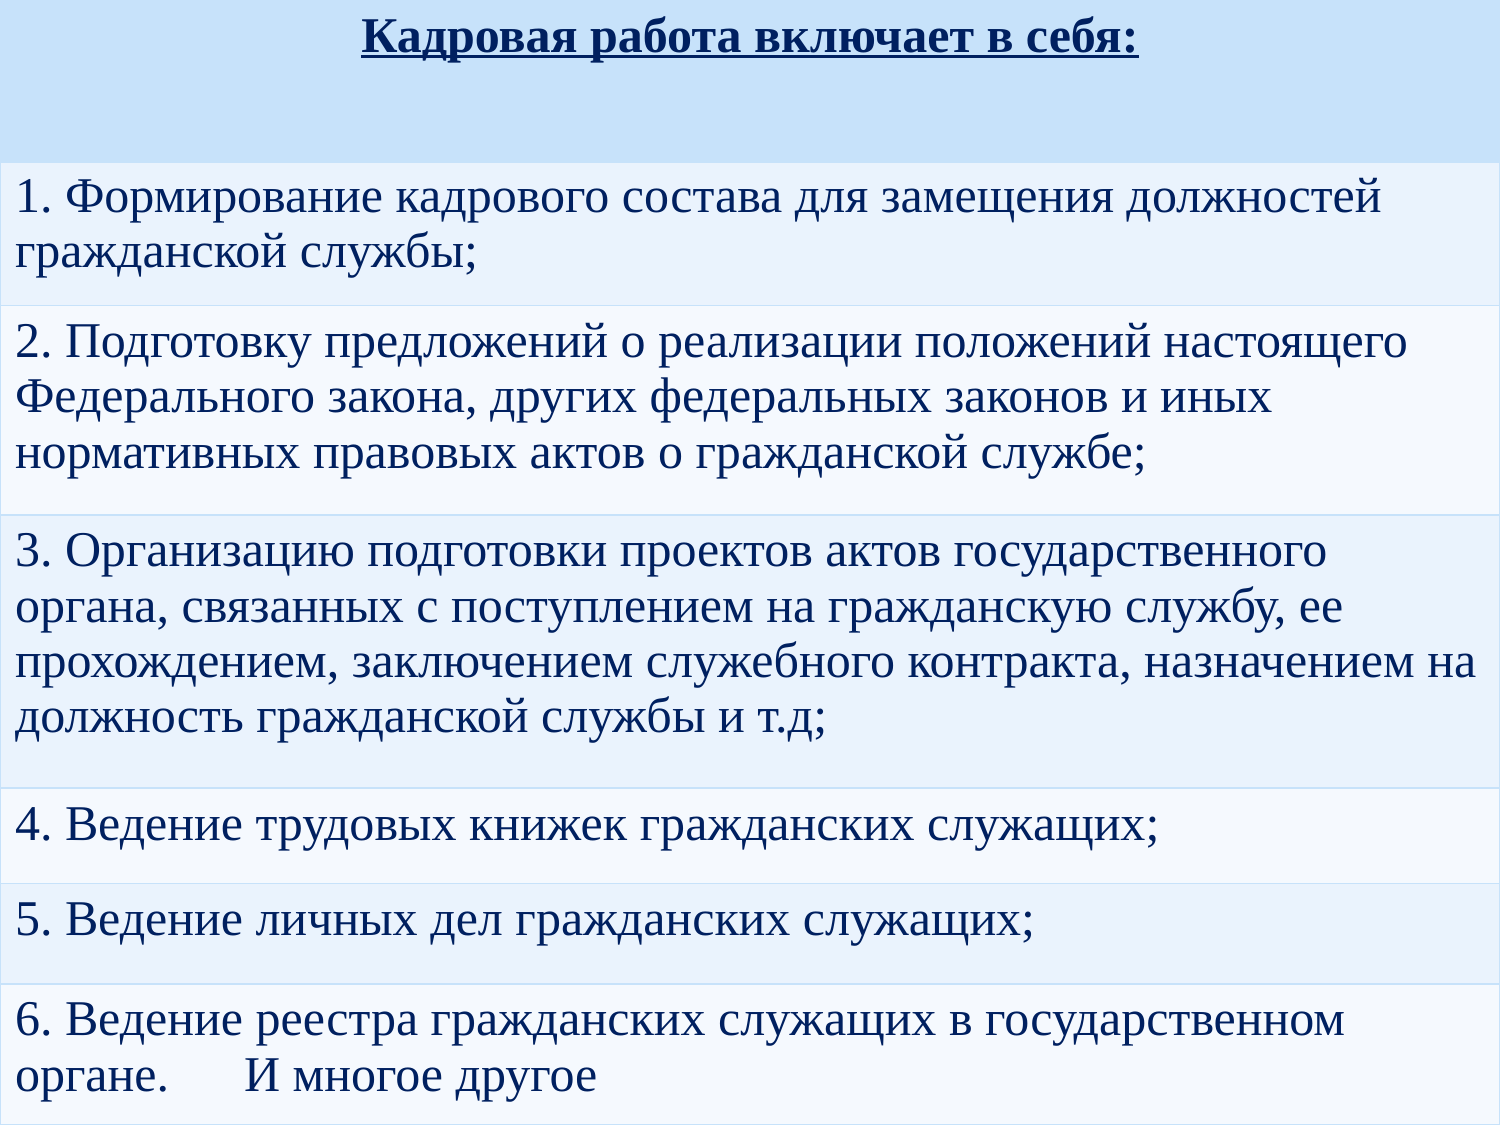

| Кадровая работа включает в себя: |
| --- |
| 1. Формирование кадрового состава для замещения должностей гражданской службы; |
| 2. Подготовку предложений о реализации положений настоящего Федерального закона, других федеральных законов и иных нормативных правовых актов о гражданской службе; |
| 3. Организацию подготовки проектов актов государственного органа, связанных с поступлением на гражданскую службу, ее прохождением, заключением служебного контракта, назначением на должность гражданской службы и т.д; |
| 4. Ведение трудовых книжек гражданских служащих; |
| 5. Ведение личных дел гражданских служащих; |
| 6. Ведение реестра гражданских служащих в государственном органе. И многое другое |